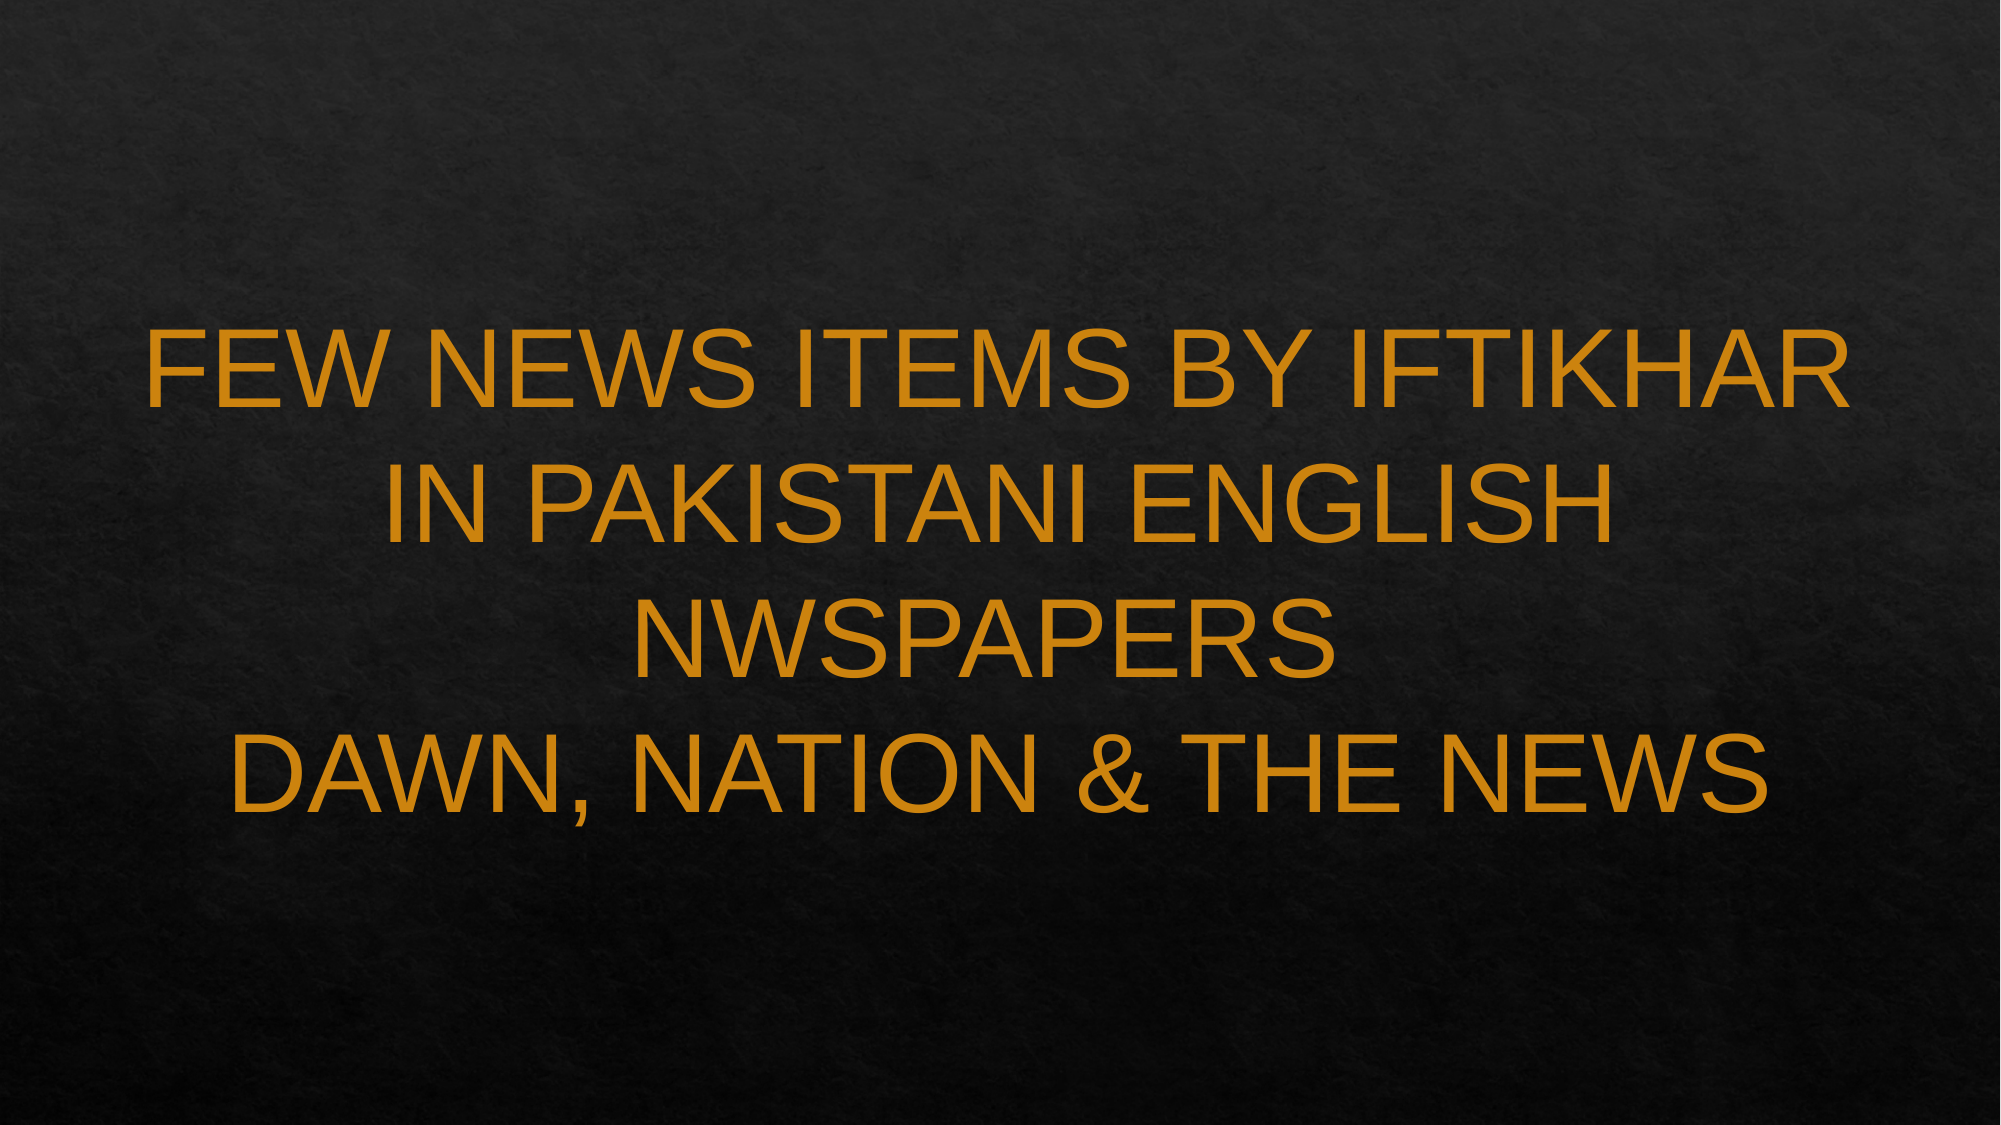

FEW NEWS ITEMS BY IFTIKHAR
IN PAKISTANI ENGLISH NWSPAPERS
DAWN, NATION & THE NEWS